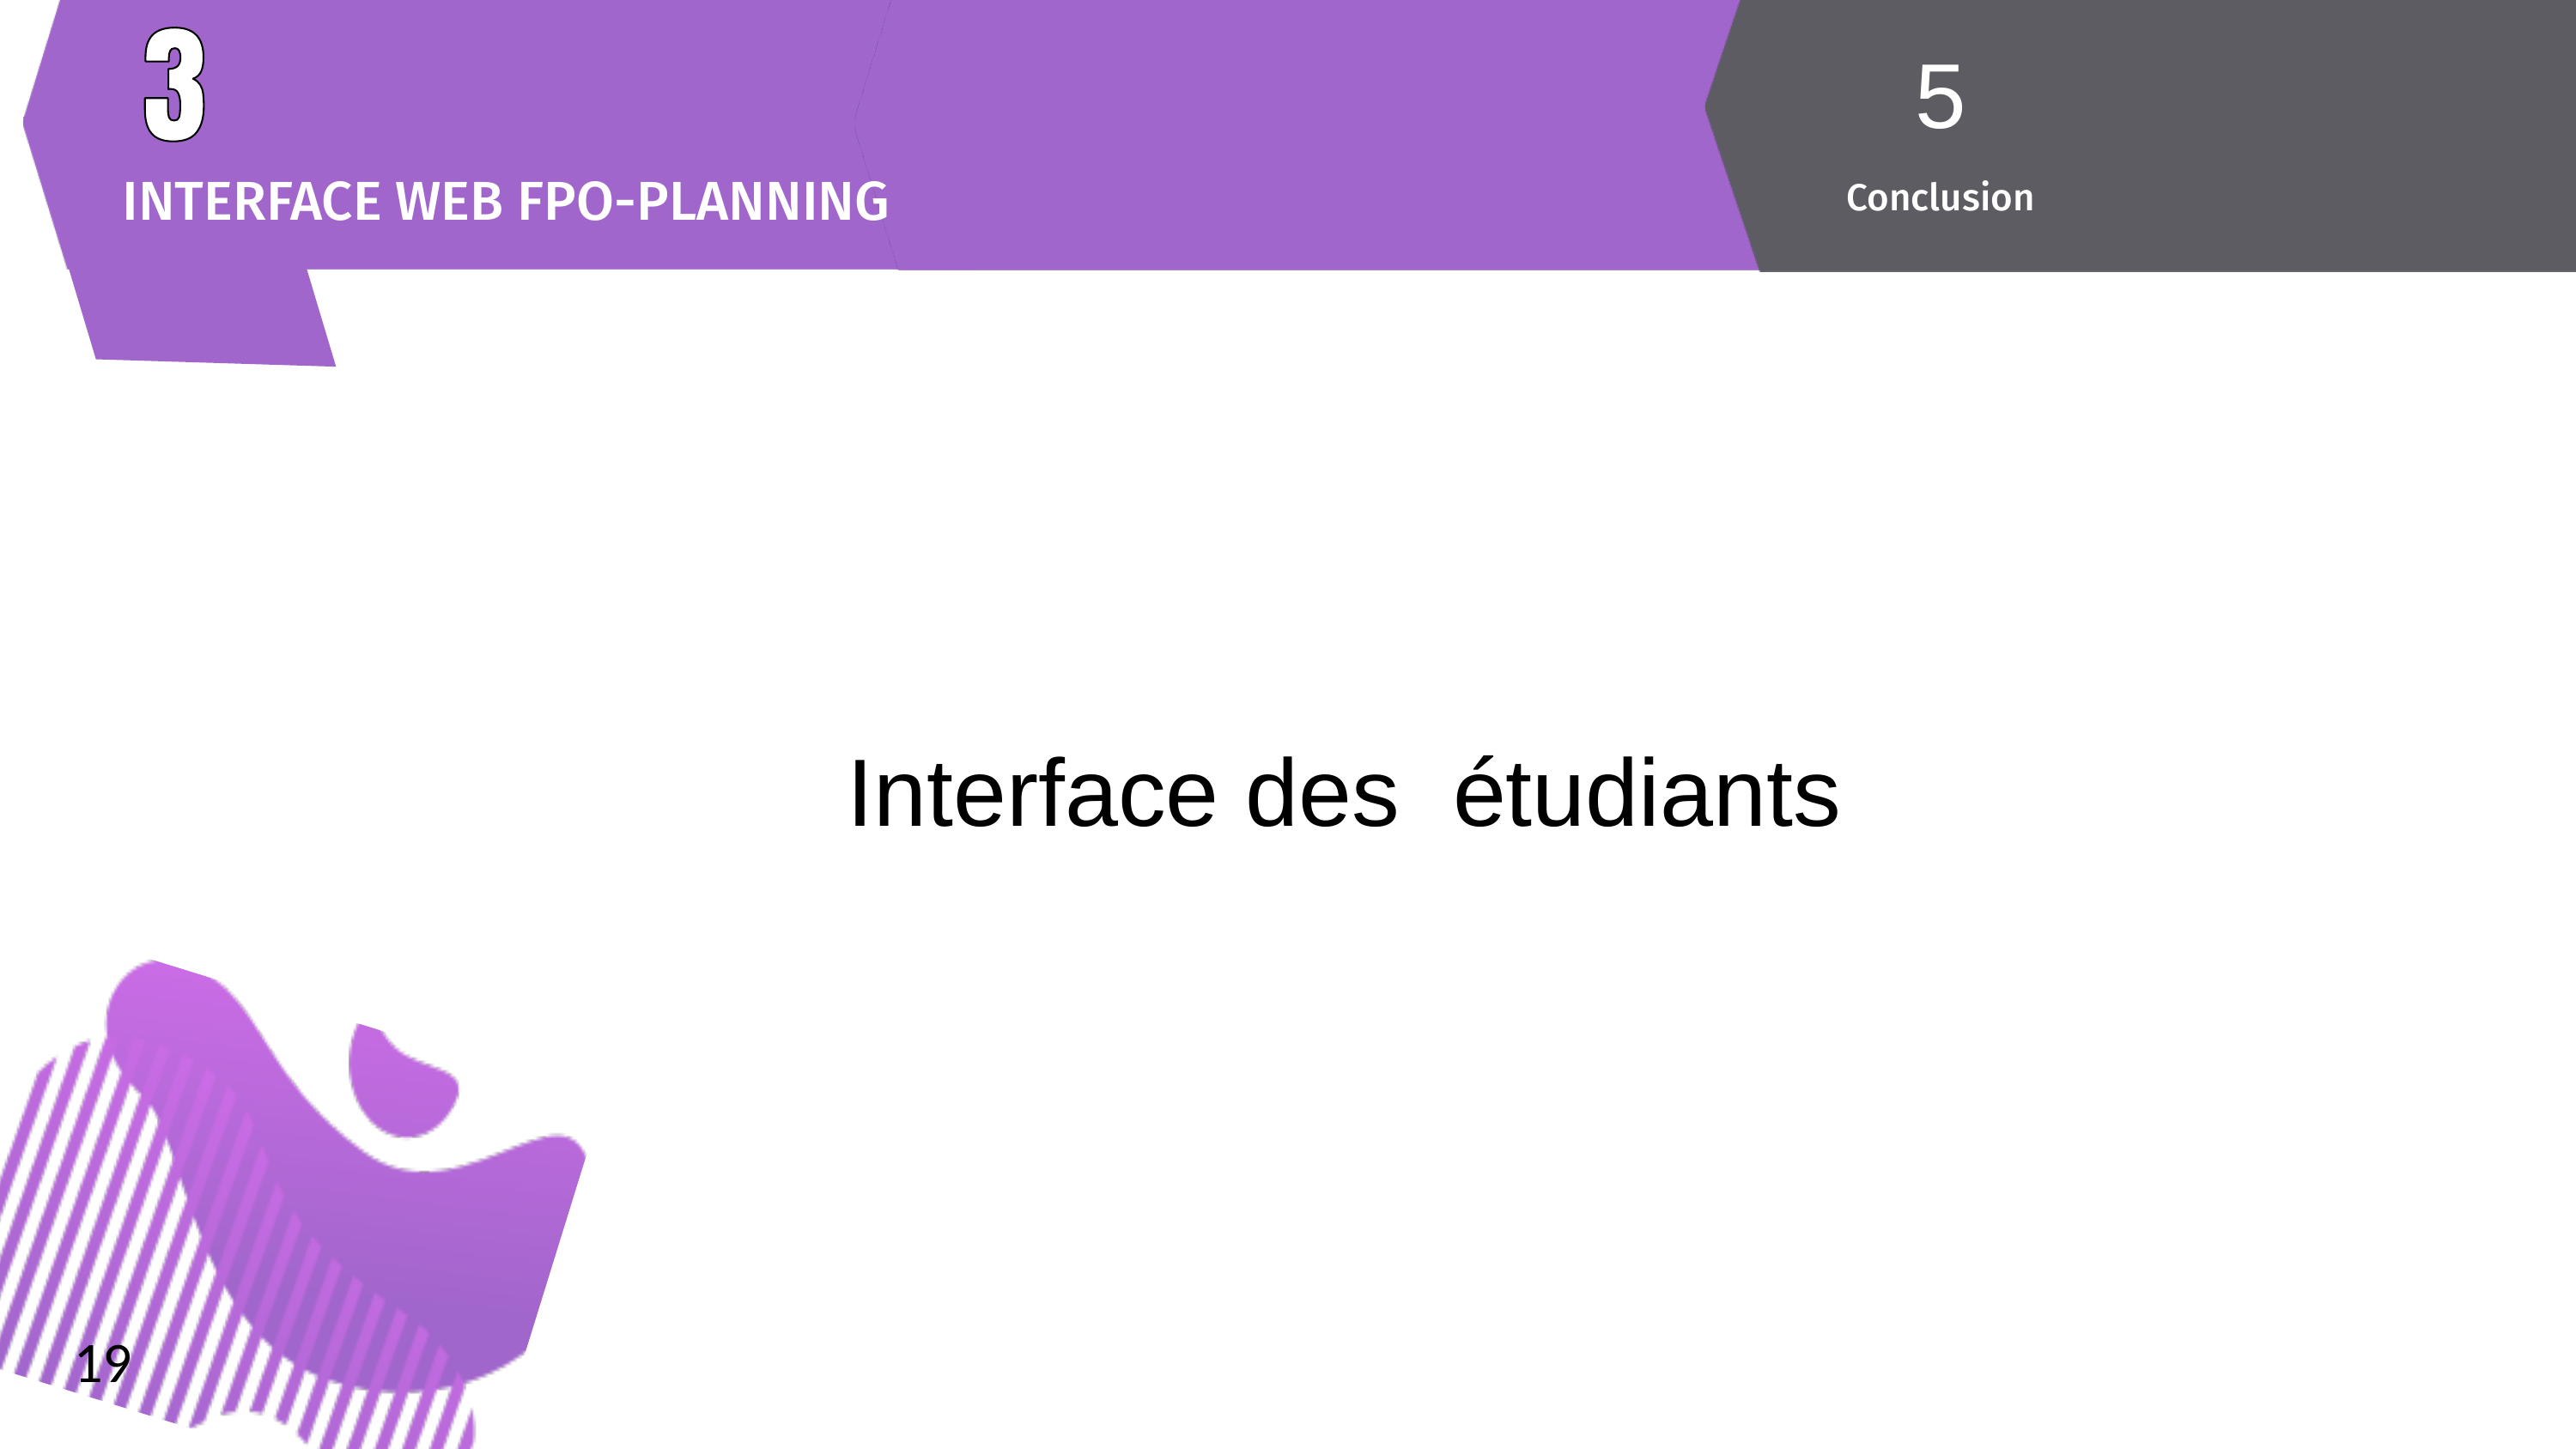

5

INTERFACE WEB FPO-PLANNING
Conclusion
Interface des  étudiants

19